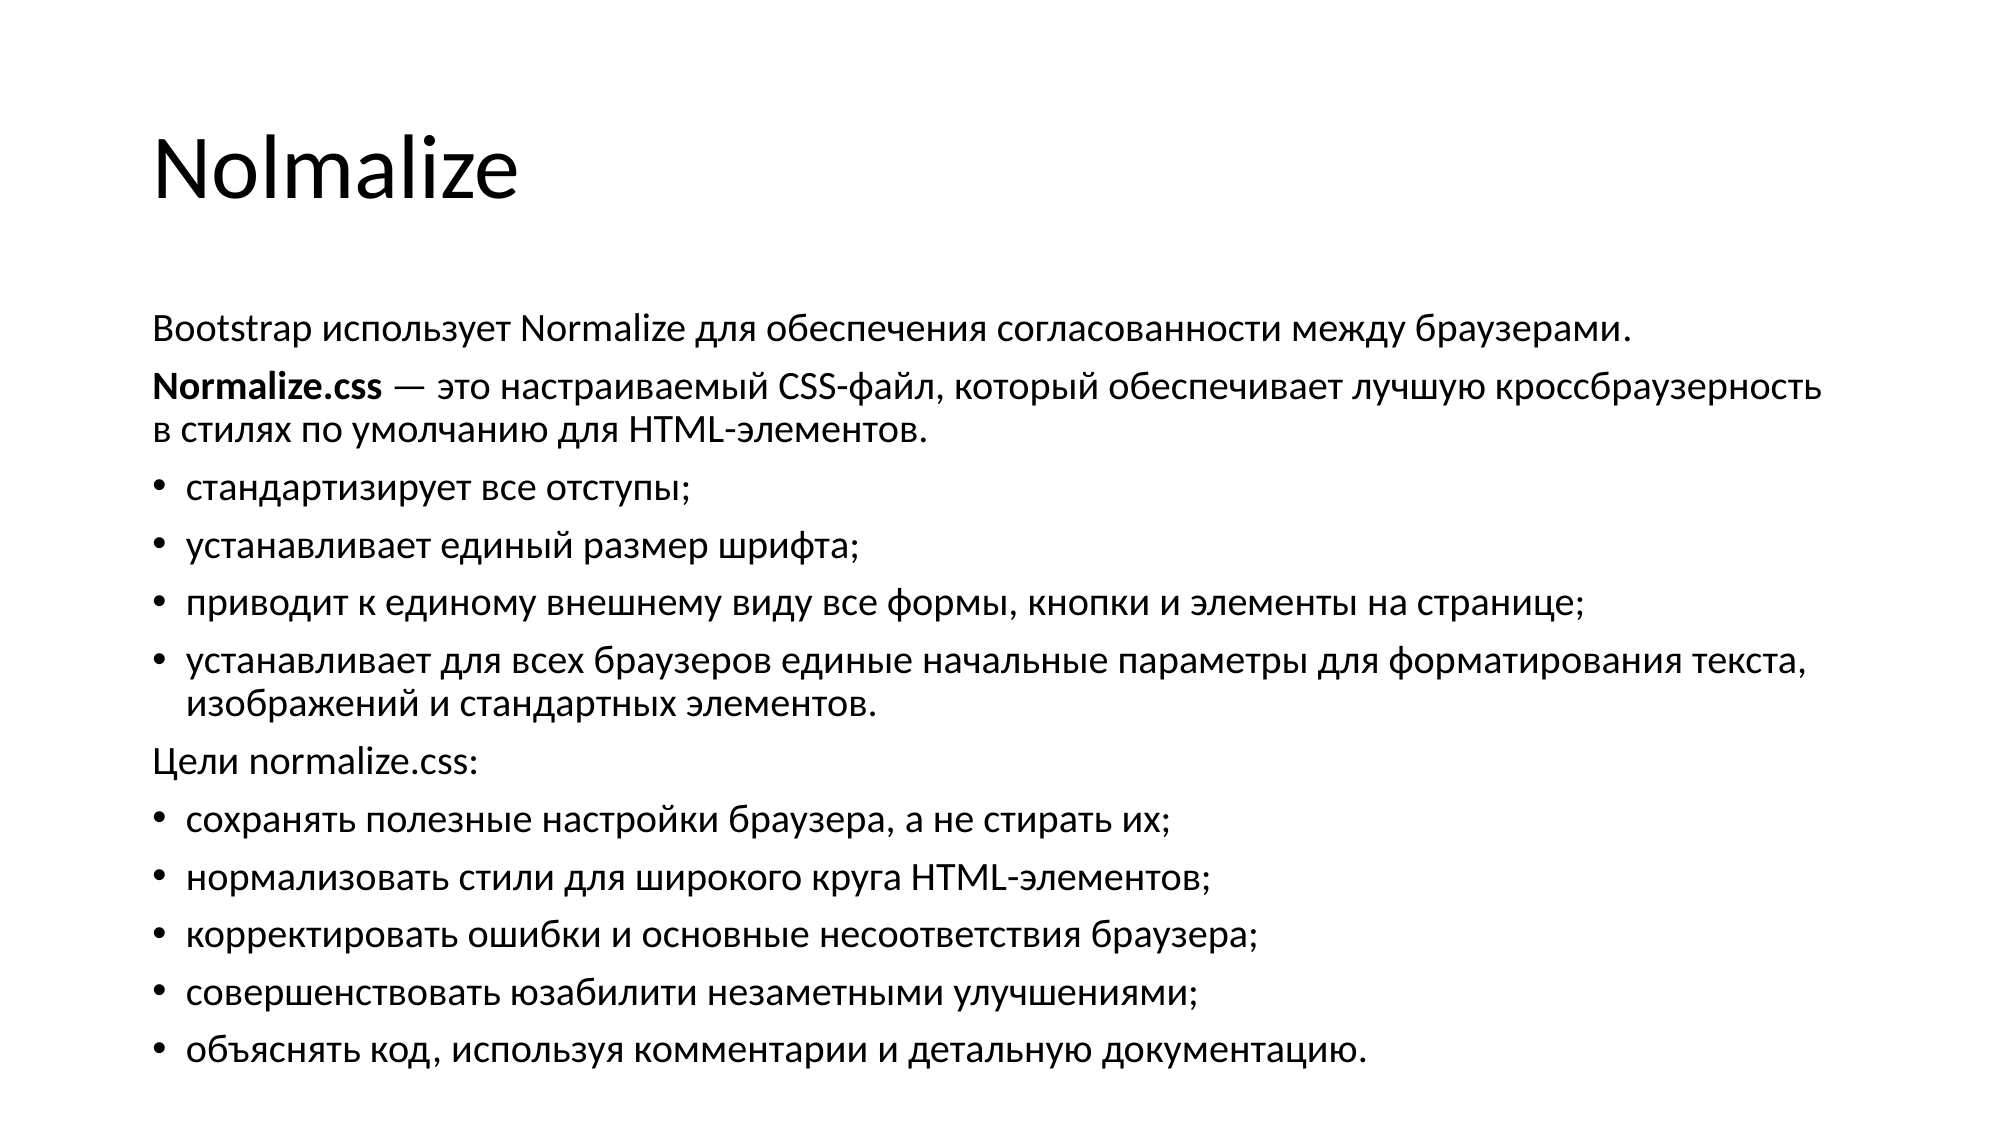

# Nolmalize
Bootstrap использует Normalize для обеспечения согласованности между браузерами.
Normalize.css — это настраиваемый CSS-файл, который обеспечивает лучшую кроссбраузерность в стилях по умолчанию для HTML-элементов.
стандартизирует все отступы;
устанавливает единый размер шрифта;
приводит к единому внешнему виду все формы, кнопки и элементы на странице;
устанавливает для всех браузеров единые начальные параметры для форматирования текста, изображений и стандартных элементов.
Цели normalize.css:
сохранять полезные настройки браузера, а не стирать их;
нормализовать стили для широкого круга HTML-элементов;
корректировать ошибки и основные несоответствия браузера;
совершенствовать юзабилити незаметными улучшениями;
объяснять код, используя комментарии и детальную документацию.